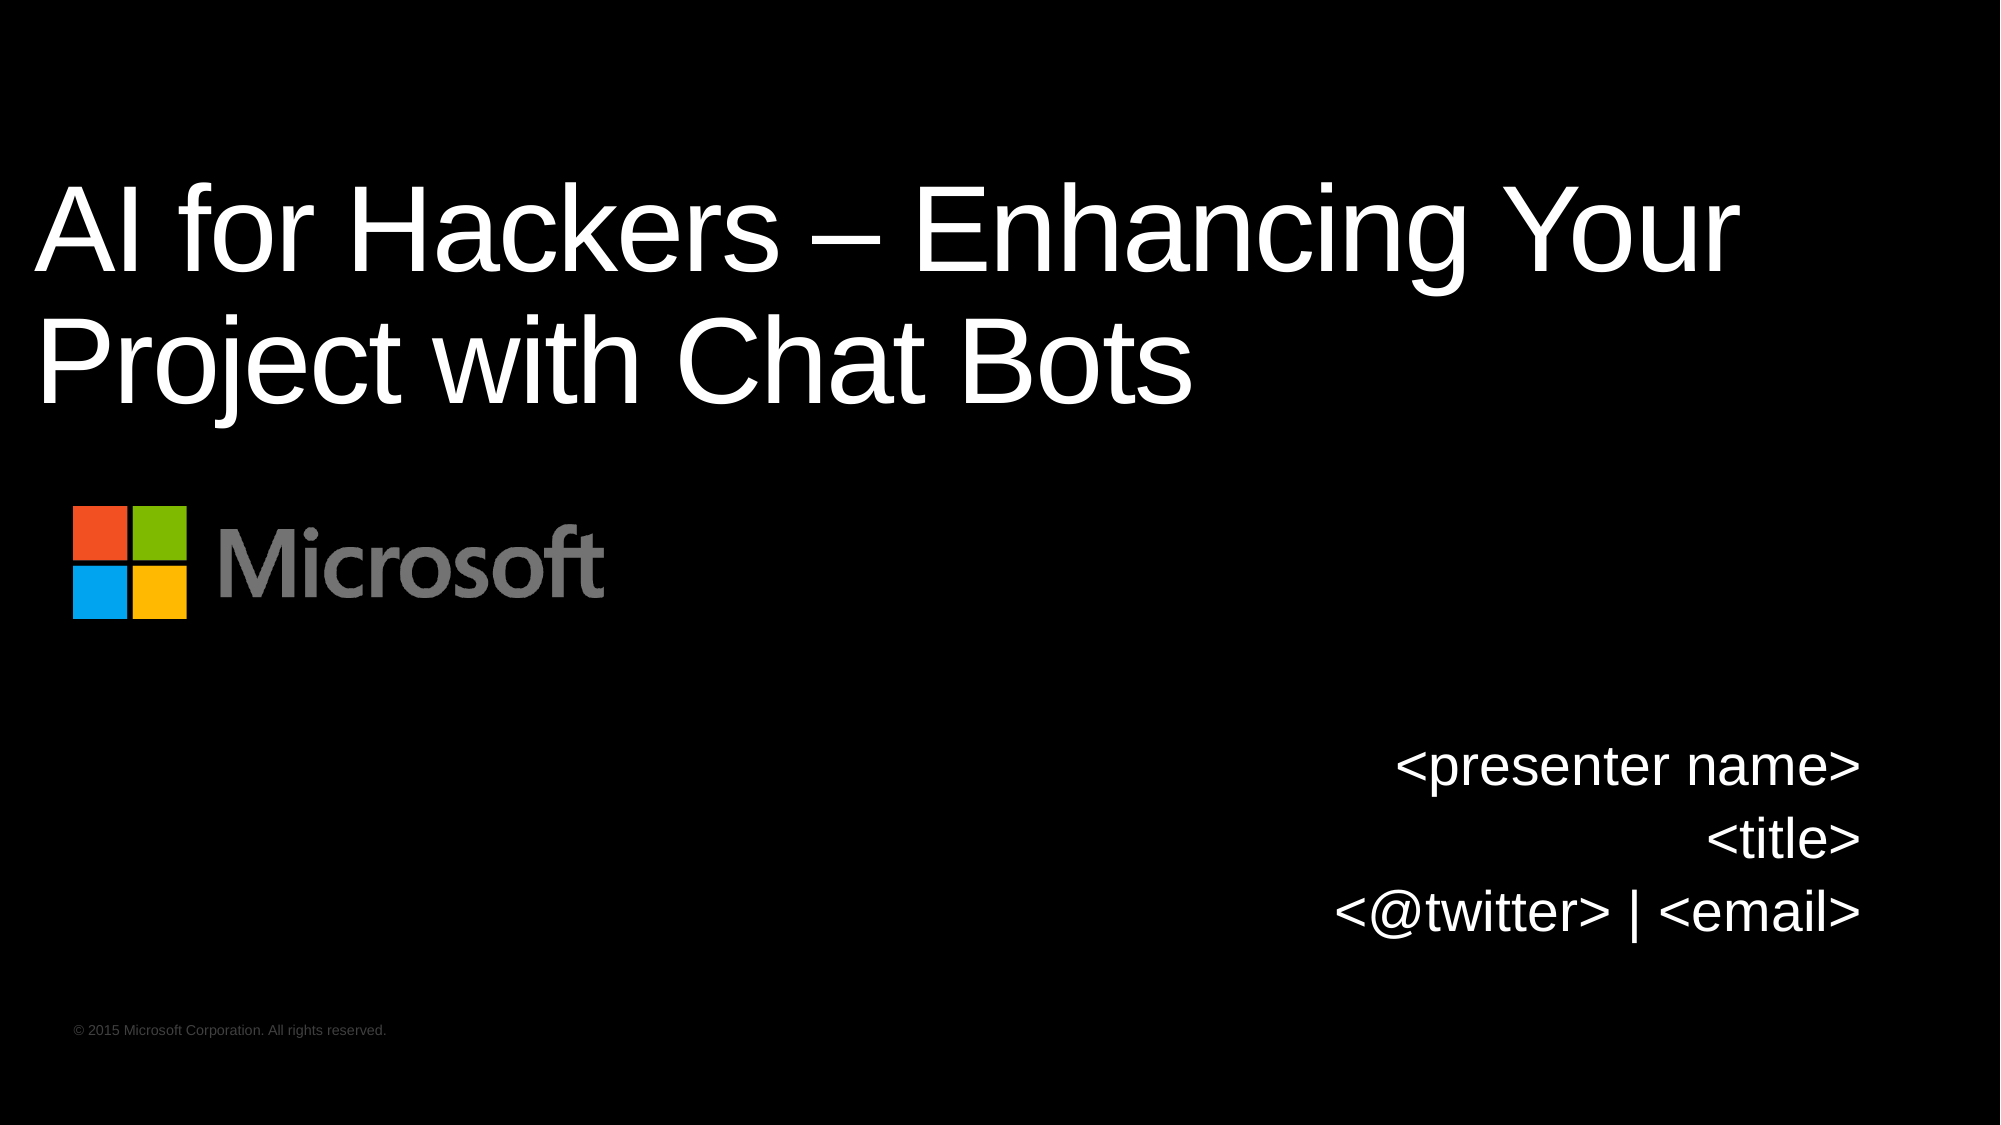

AI for Hackers – Enhancing Your Project with Chat Bots

<presenter name>
<title>
<@twitter> | <email>